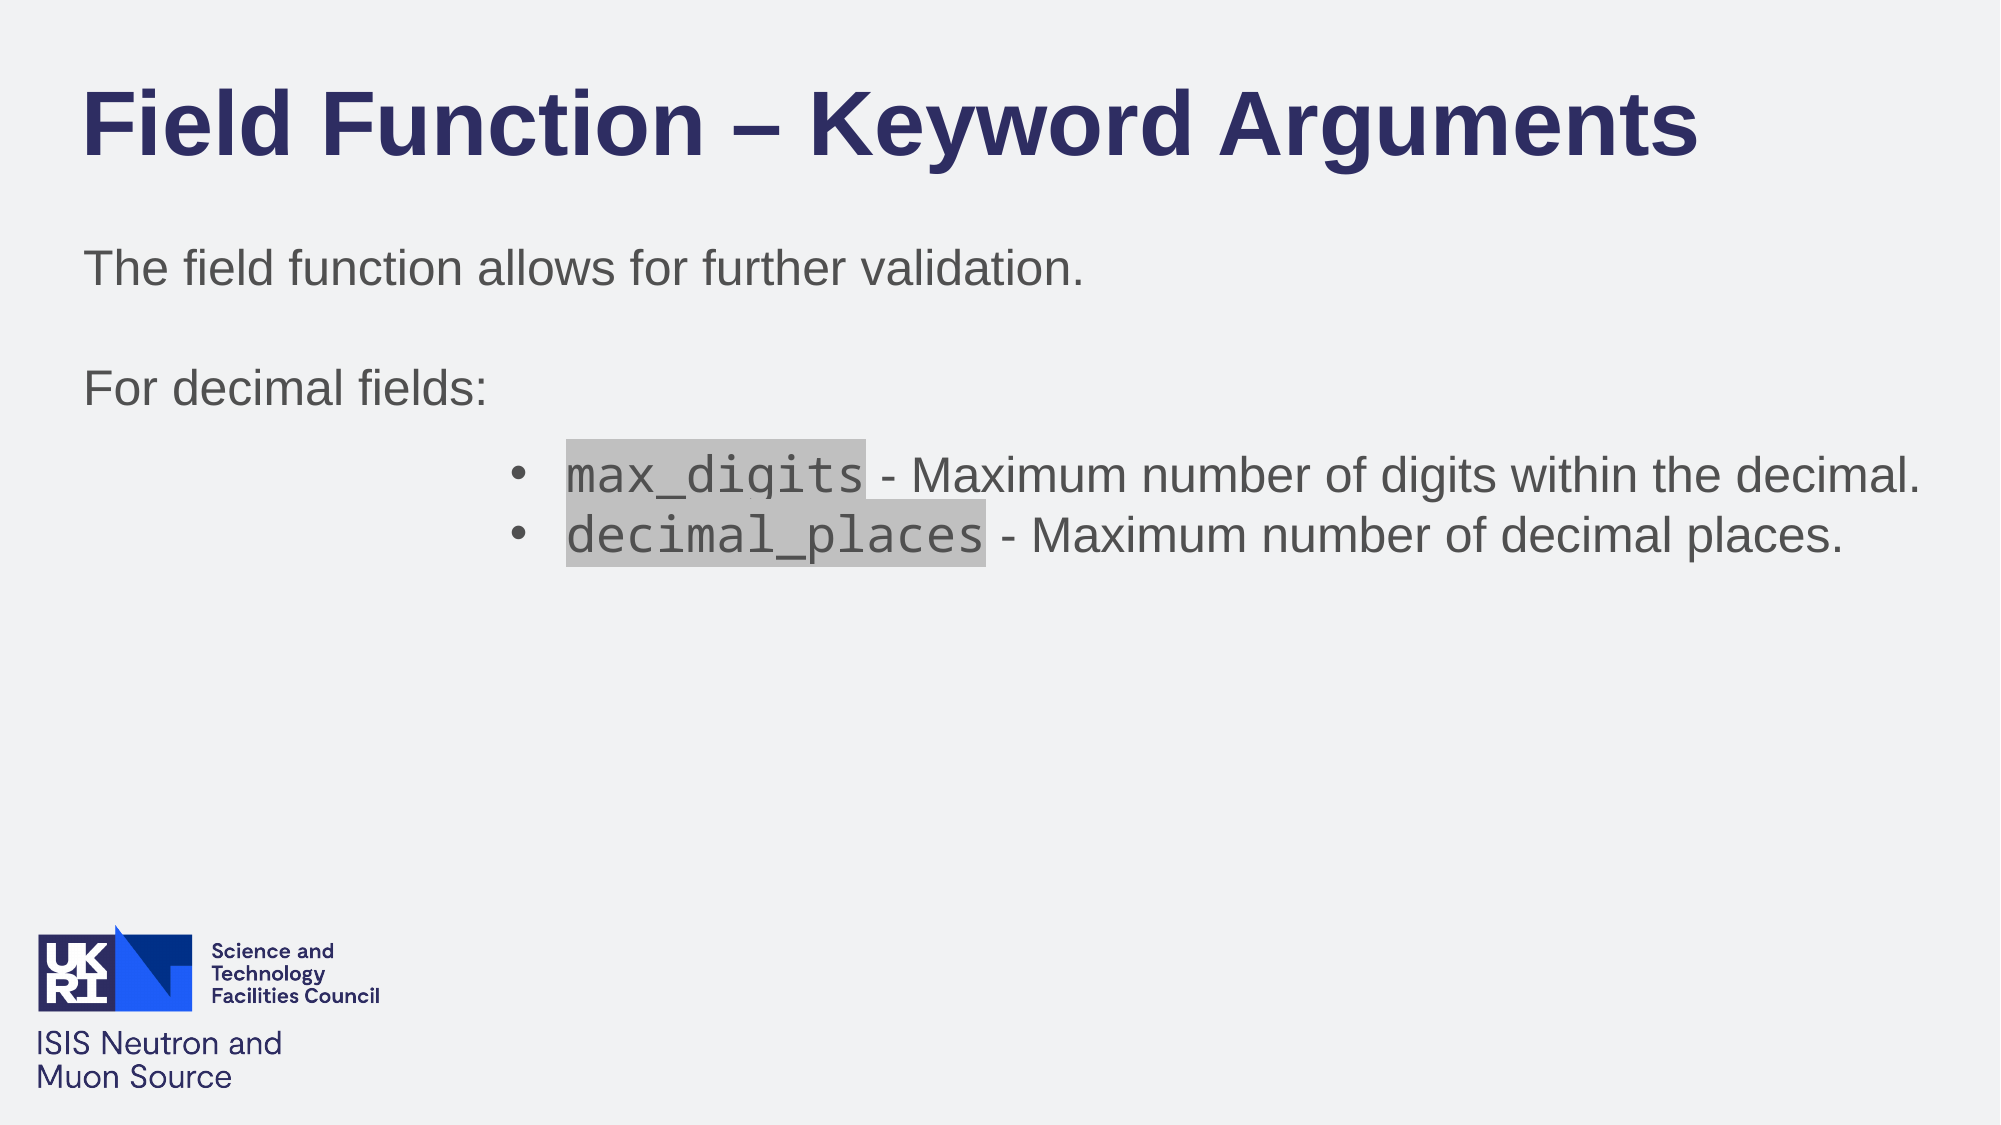

Field Function – Keyword Arguments
The field function allows for further validation.

For decimal fields:
max_digits - Maximum number of digits within the decimal.
decimal_places - Maximum number of decimal places.